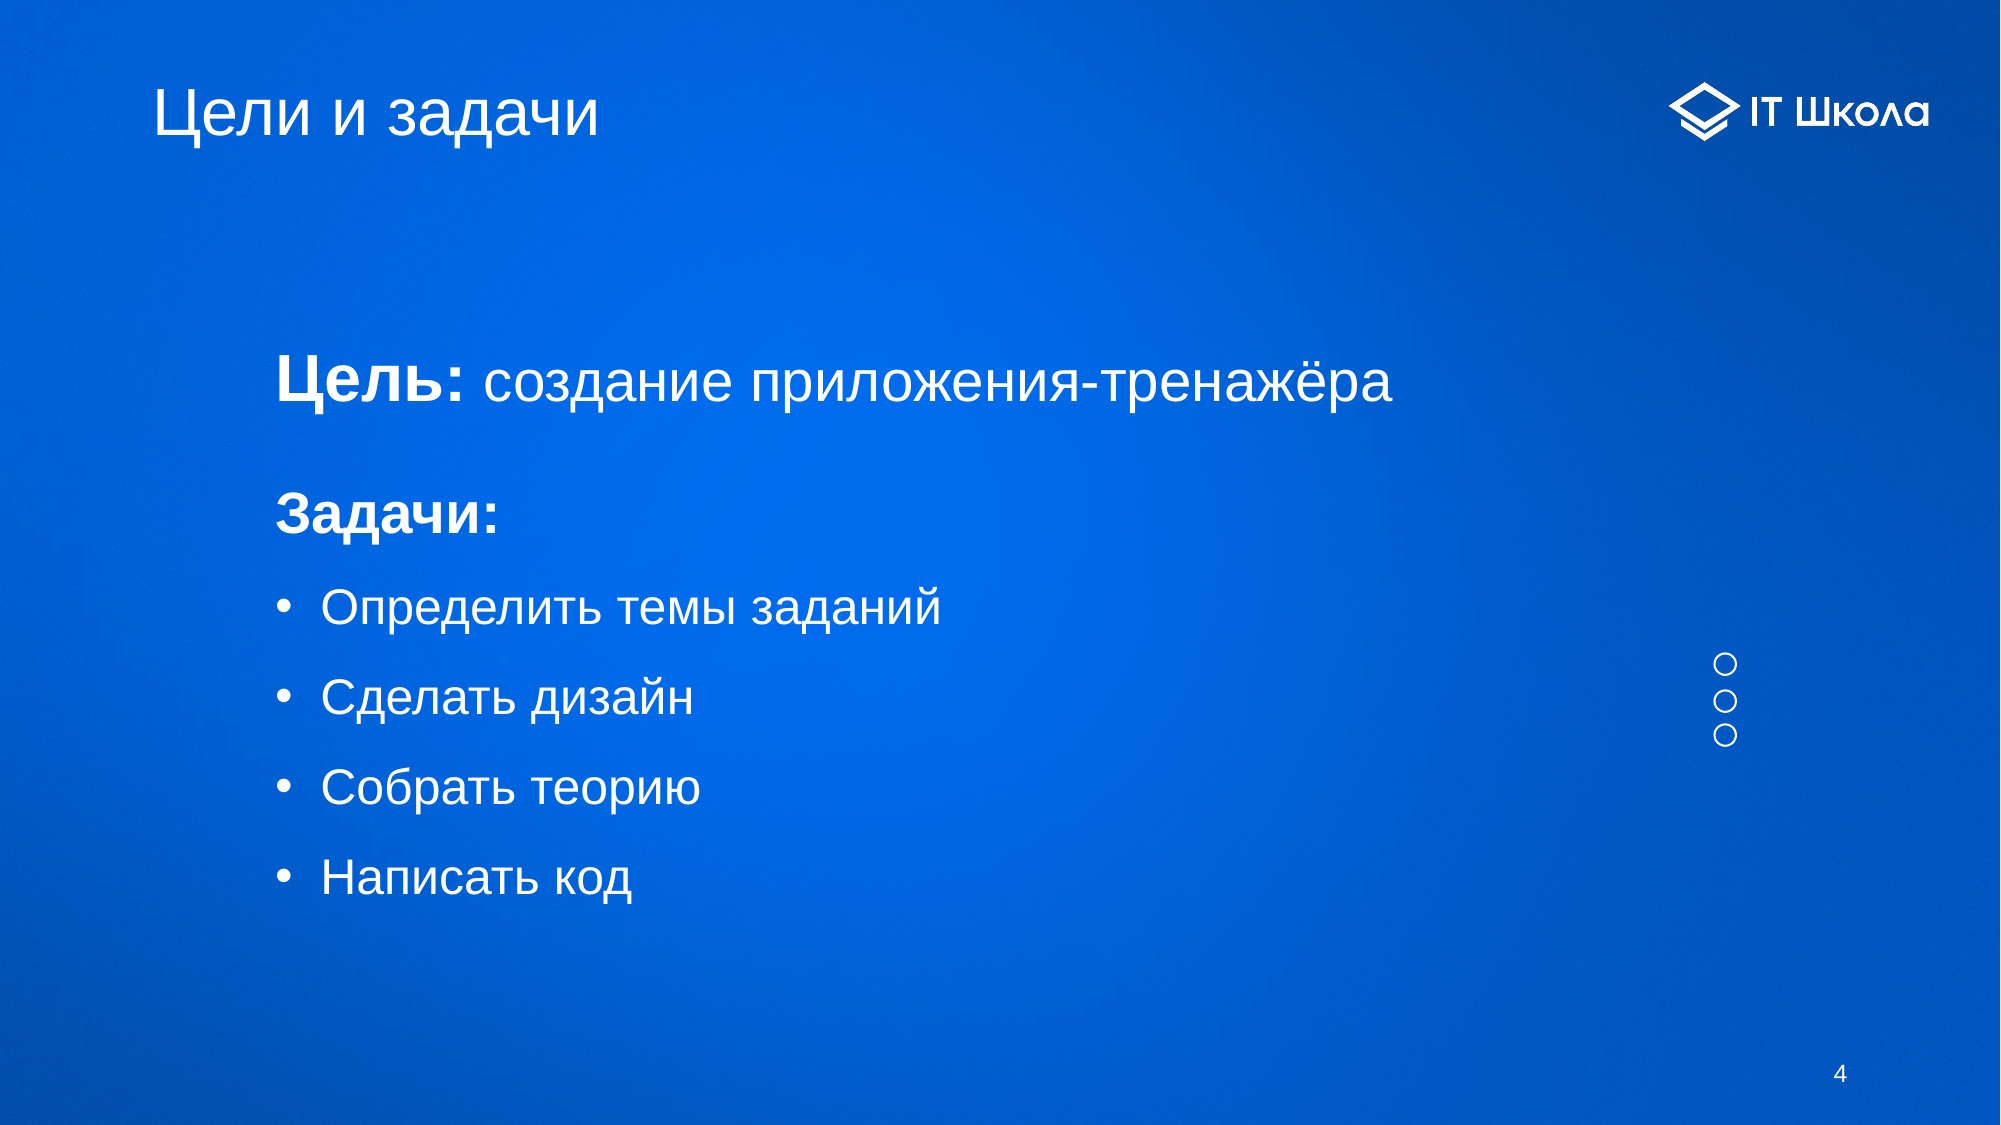

# Цели и задачи
Цель: создание приложения-тренажёра

Задачи:
  Определить темы заданий
  Сделать дизайн
  Собрать теорию
  Написать код

4